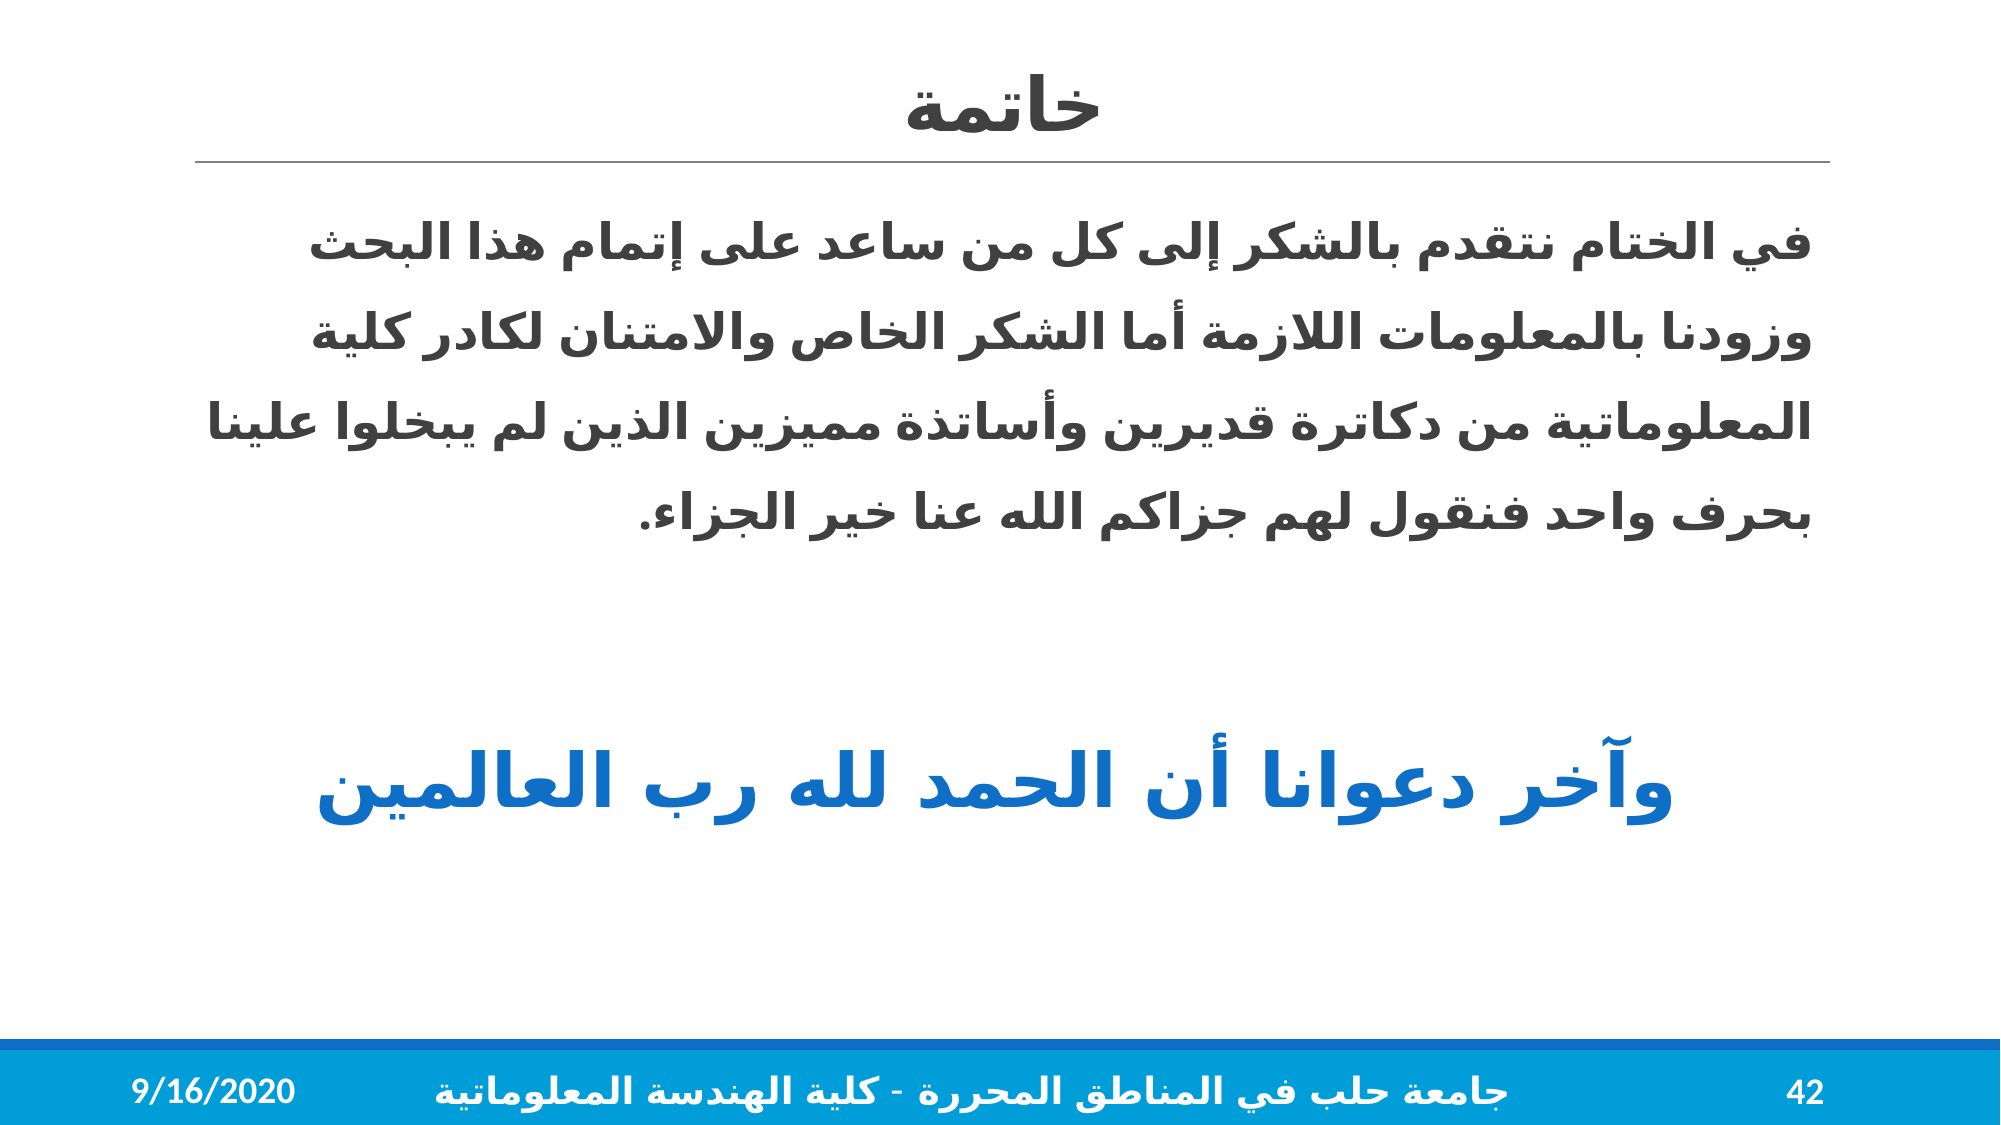

# خاتمة
في الختام نتقدم بالشكر إلى كل من ساعد على إتمام هذا البحث وزودنا بالمعلومات اللازمة أما الشكر الخاص والامتنان لكادر كلية المعلوماتية من دكاترة قديرين وأساتذة مميزين الذين لم يبخلوا علينا بحرف واحد فنقول لهم جزاكم الله عنا خير الجزاء.

وآخر دعوانا أن الحمد لله رب العالمين

9/16/2020
جامعة حلب في المناطق المحررة - كلية الهندسة المعلوماتية
42